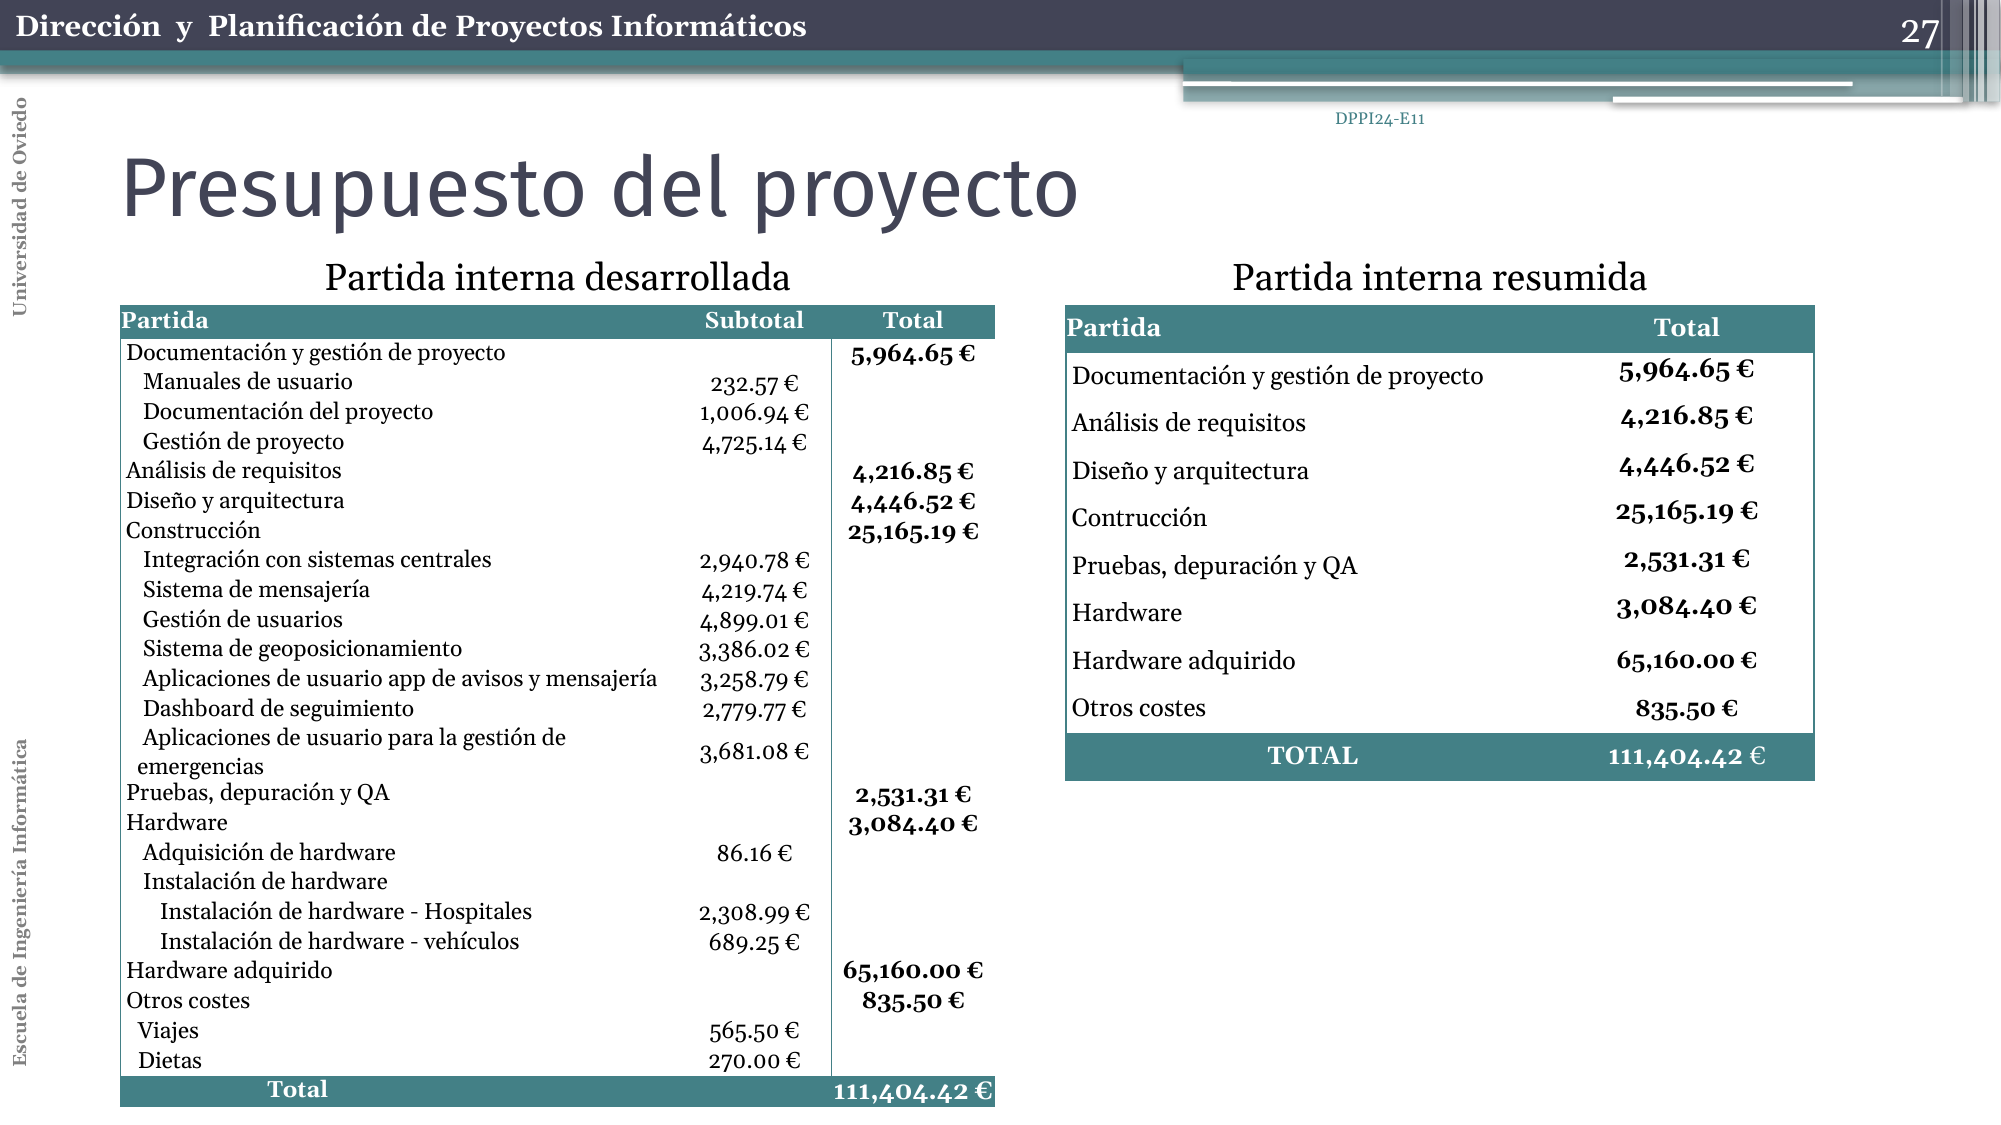

27
DPPI24-E11
Presupuesto del proyecto
Partida interna desarrollada
Partida interna resumida
| Partida |  | Subtotal | Total |
| --- | --- | --- | --- |
| Documentación y gestión de proyecto |  |  | 5,964.65 € |
| Manuales de usuario |  | 232.57 € |  |
| Documentación del proyecto |  | 1,006.94 € |  |
| Gestión de proyecto |  | 4,725.14 € |  |
| Análisis de requisitos |  |  | 4,216.85 € |
| Diseño y arquitectura |  |  | 4,446.52 € |
| Construcción |  |  | 25,165.19 € |
| Integración con sistemas centrales |  | 2,940.78 € |  |
| Sistema de mensajería |  | 4,219.74 € |  |
| Gestión de usuarios |  | 4,899.01 € |  |
| Sistema de geoposicionamiento |  | 3,386.02 € |  |
| Aplicaciones de usuario app de avisos y mensajería |  | 3,258.79 € |  |
| Dashboard de seguimiento |  | 2,779.77 € |  |
| Aplicaciones de usuario para la gestión de emergencias |  | 3,681.08 € |  |
| Pruebas, depuración y QA |  |  | 2,531.31 € |
| Hardware |  |  | 3,084.40 € |
| Adquisición de hardware |  | 86.16 € |  |
| Instalación de hardware |  |  |  |
| Instalación de hardware - Hospitales |  | 2,308.99 € |  |
| Instalación de hardware - vehículos |  | 689.25 € |  |
| Hardware adquirido |  |  | 65,160.00 € |
| Otros costes |  |  | 835.50 € |
| Viajes |  | 565.50 € |  |
| Dietas |  | 270.00 € |  |
| Total |  |  | 111,404.42 € |
| Partida | Total |
| --- | --- |
| Documentación y gestión de proyecto | 5,964.65 € |
| Análisis de requisitos | 4,216.85 € |
| Diseño y arquitectura | 4,446.52 € |
| Contrucción | 25,165.19 € |
| Pruebas, depuración y QA | 2,531.31 € |
| Hardware | 3,084.40 € |
| Hardware adquirido | 65,160.00 € |
| Otros costes | 835.50 € |
| TOTAL | 111,404.42 € |